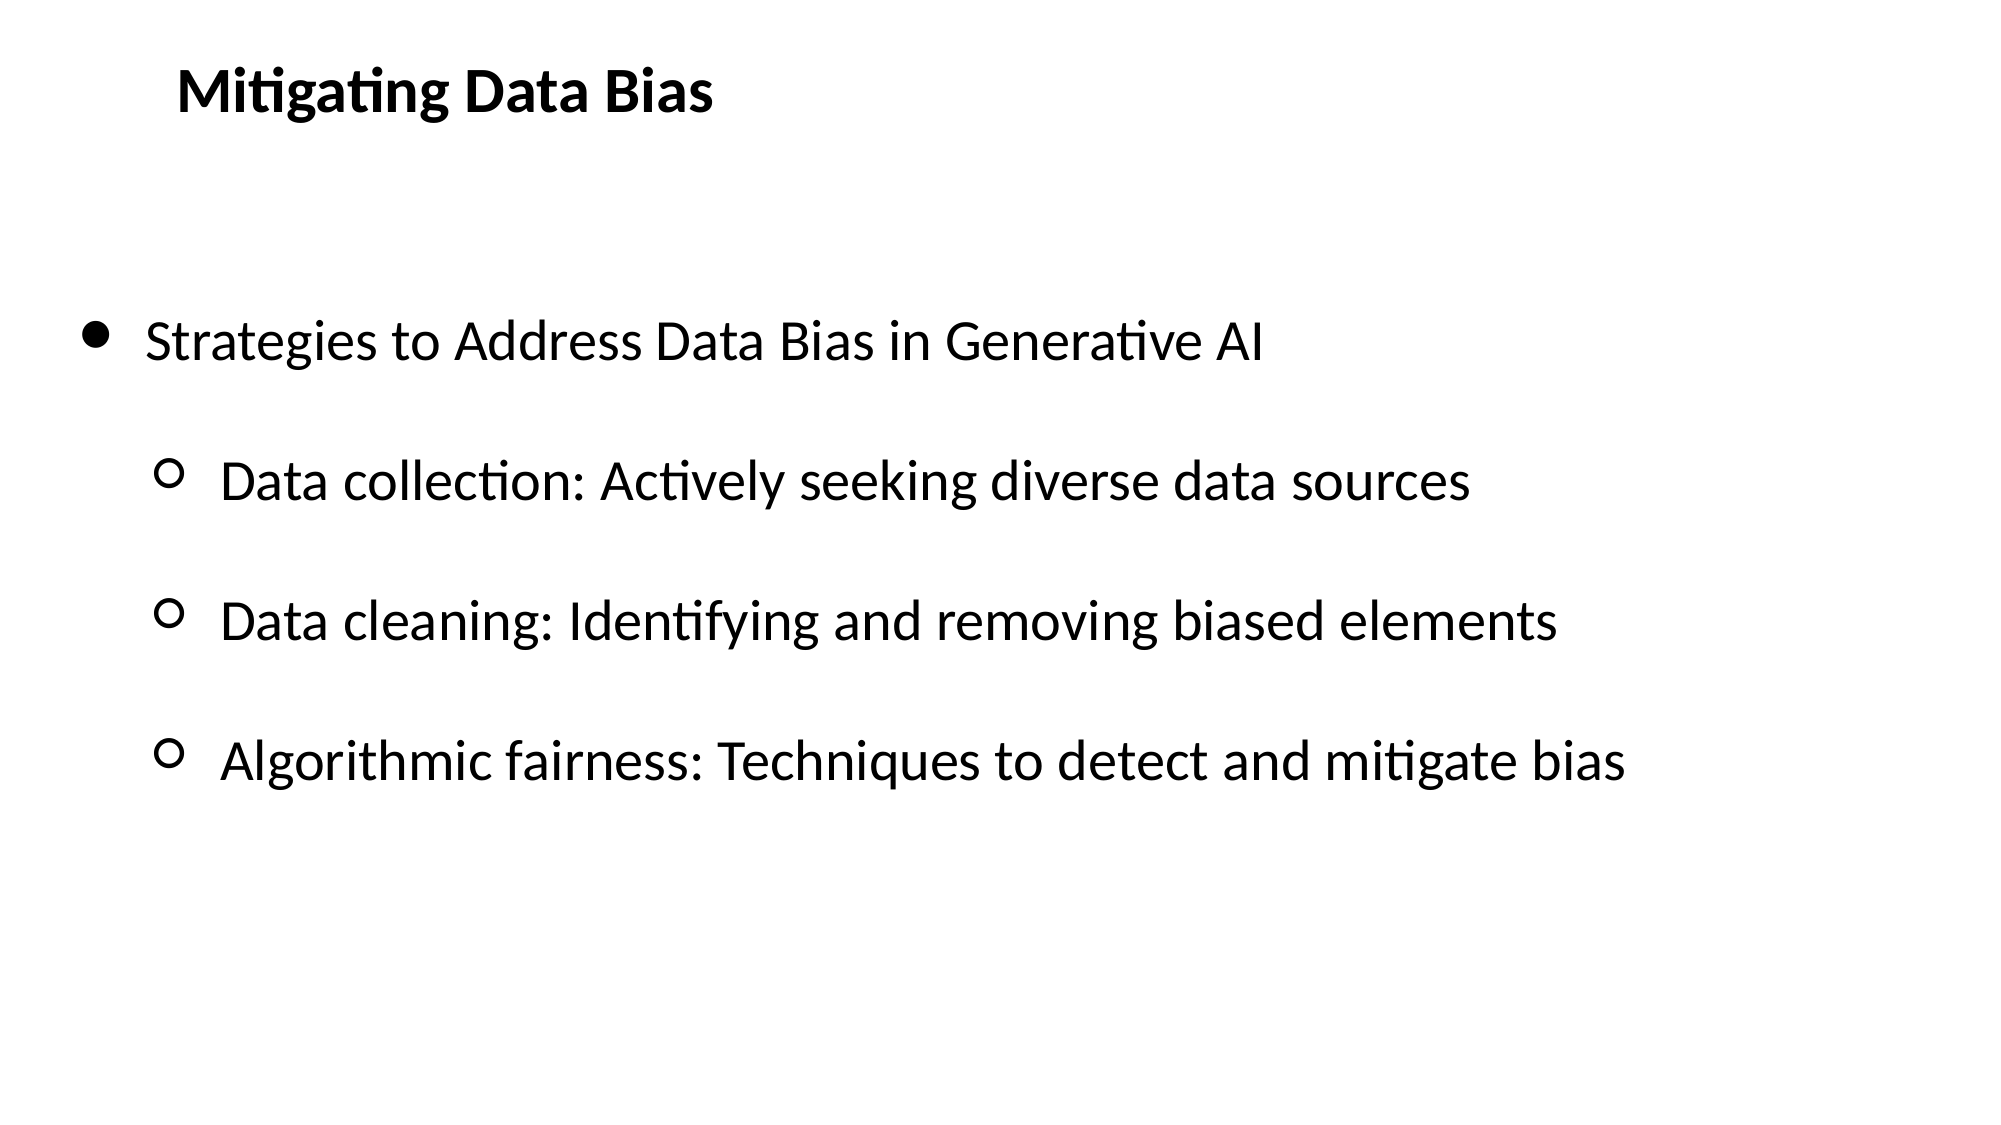

Mitigating Data Bias

Strategies to Address Data Bias in Generative AI
Data collection: Actively seeking diverse data sources
Data cleaning: Identifying and removing biased elements
Algorithmic fairness: Techniques to detect and mitigate bias